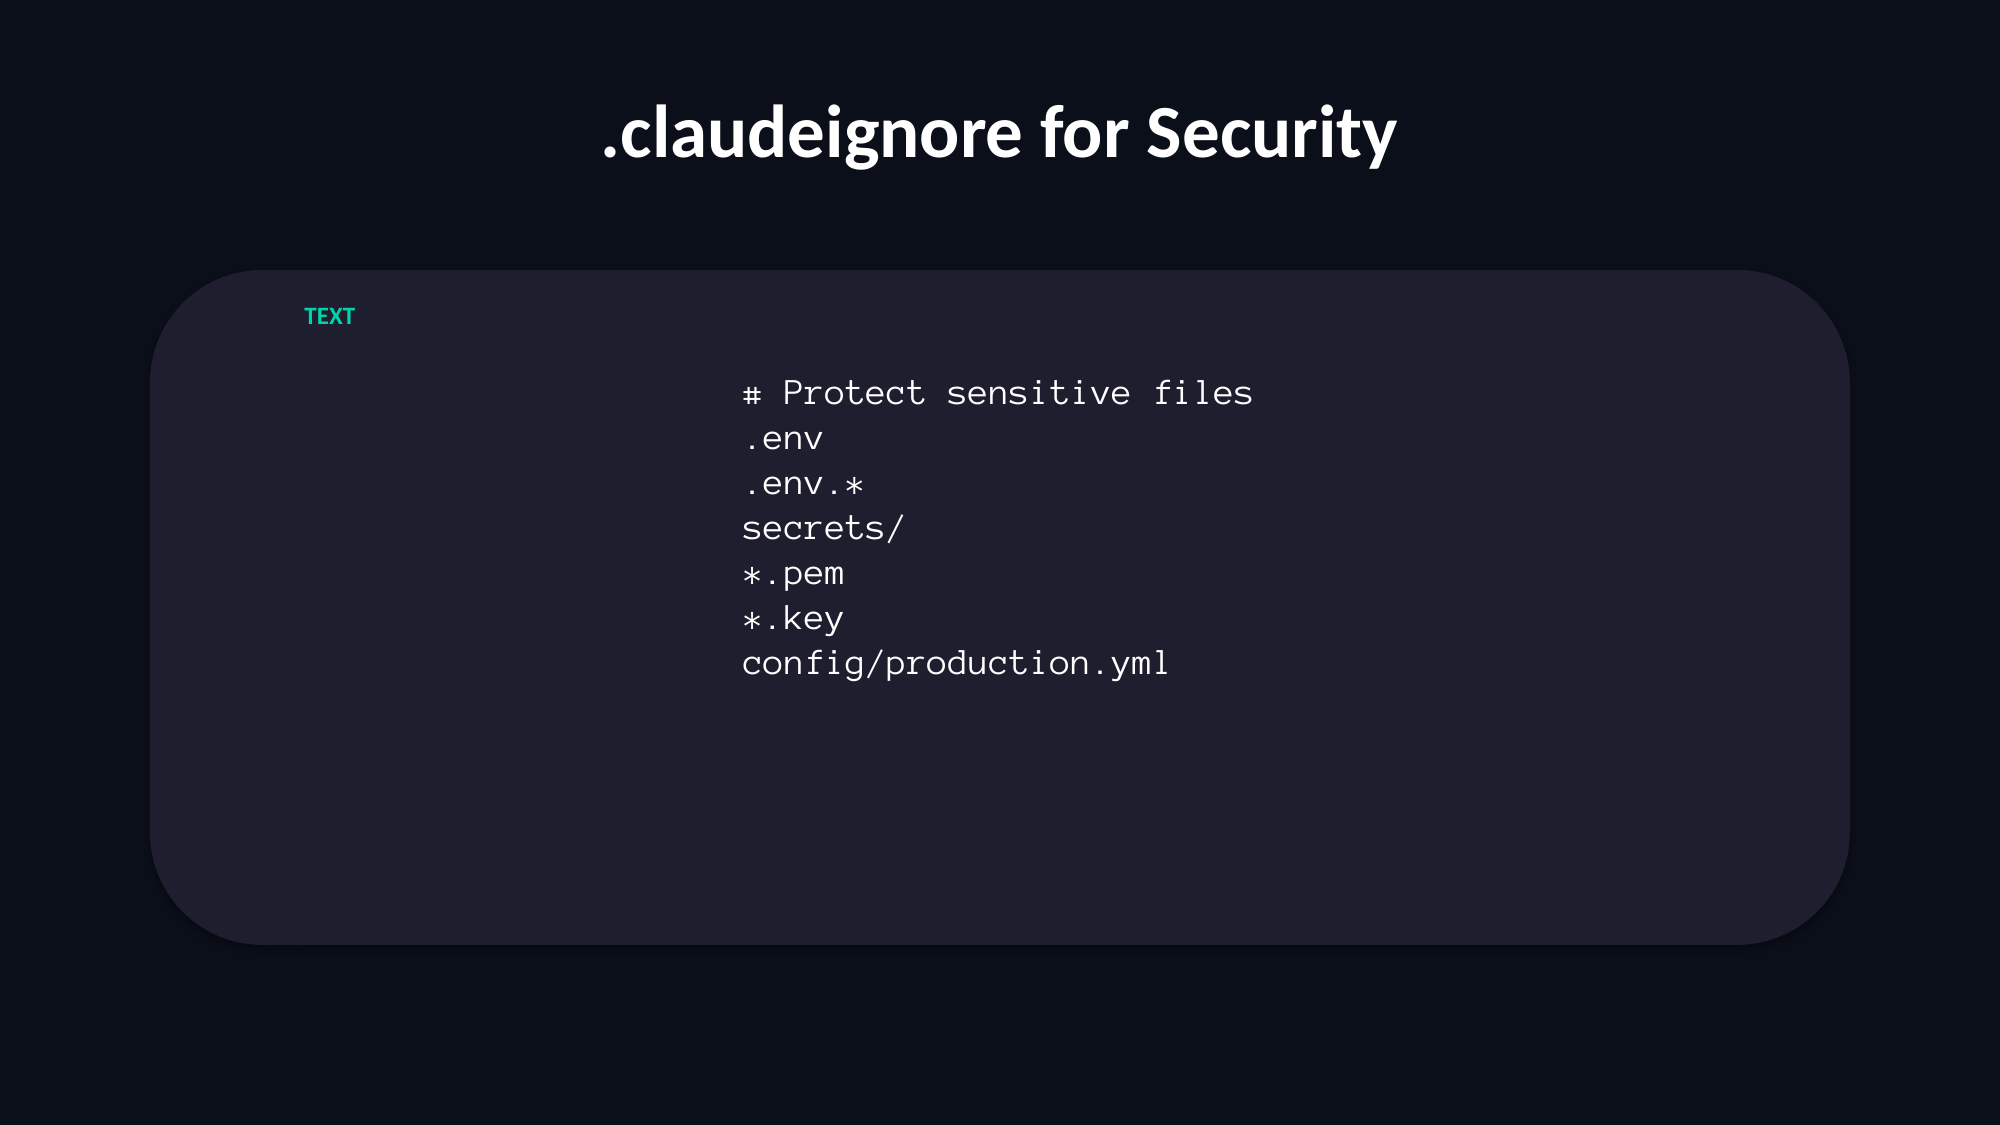

.claudeignore for Security

TEXT
# Protect sensitive files .env .env.* secrets/ *.pem *.key config/production.yml